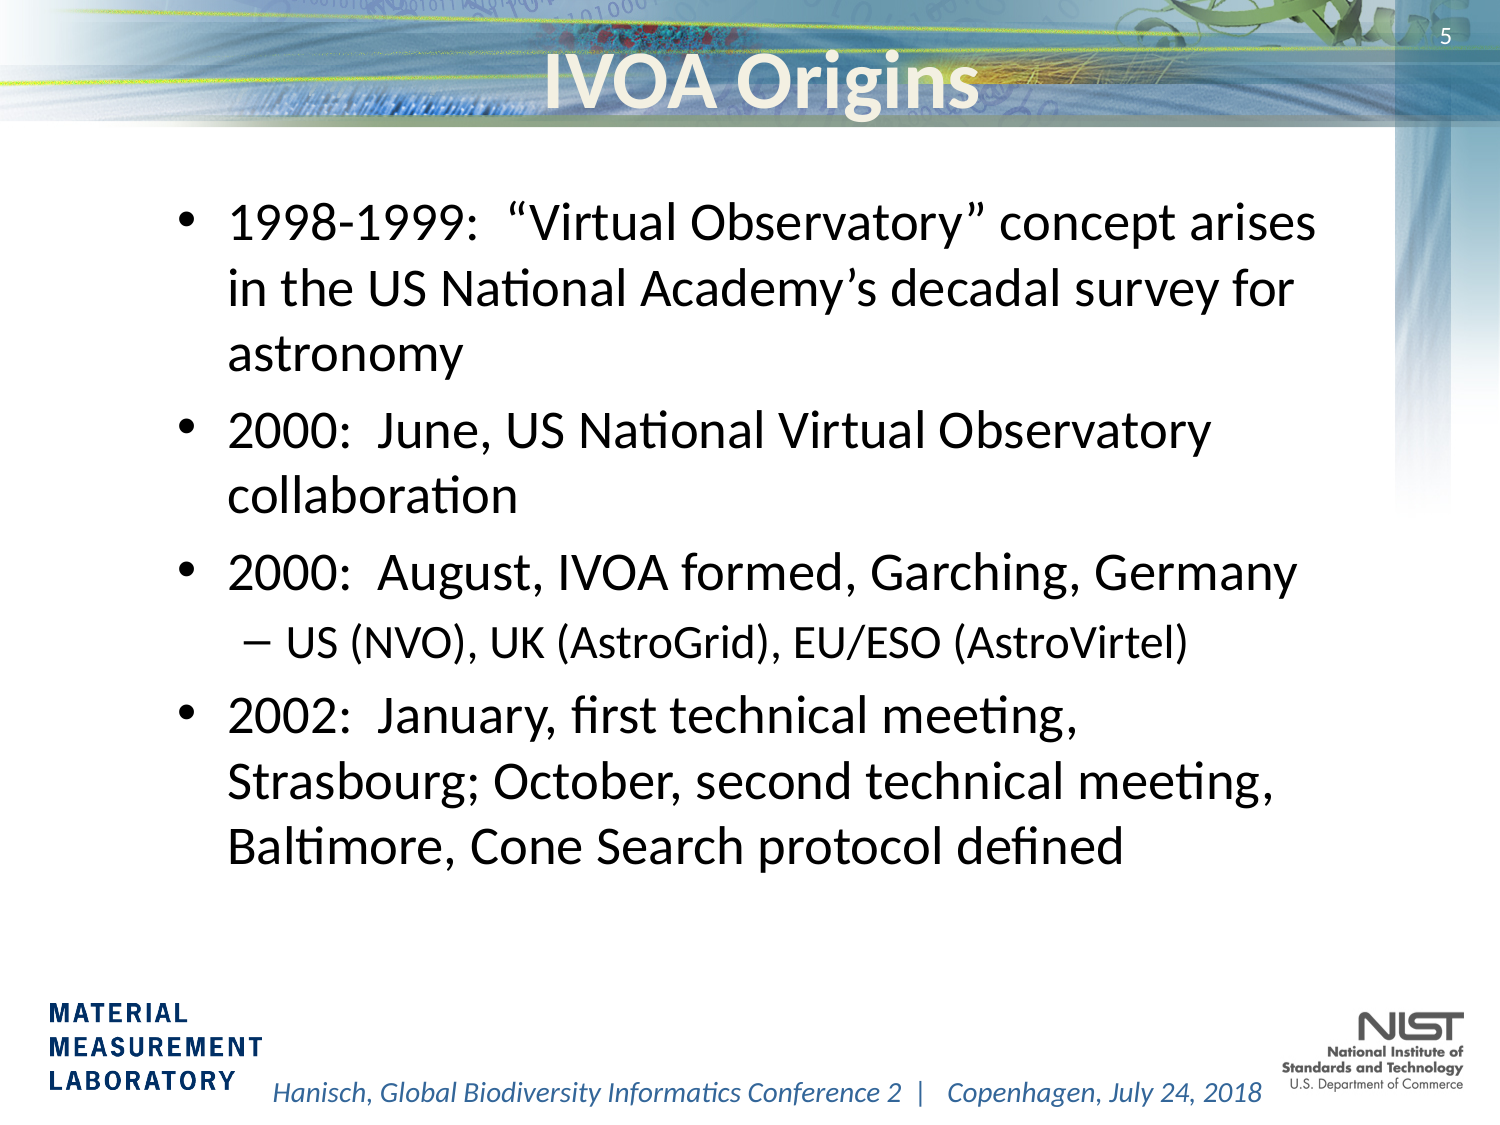

# IVOA Origins
5
1998-1999:  “Virtual Observatory” concept arises in the US National Academy’s decadal survey for astronomy
2000:  June, US National Virtual Observatory collaboration
2000:  August, IVOA formed, Garching, Germany
US (NVO), UK (AstroGrid), EU/ESO (AstroVirtel)
2002:  January, first technical meeting, Strasbourg; October, second technical meeting, Baltimore, Cone Search protocol defined